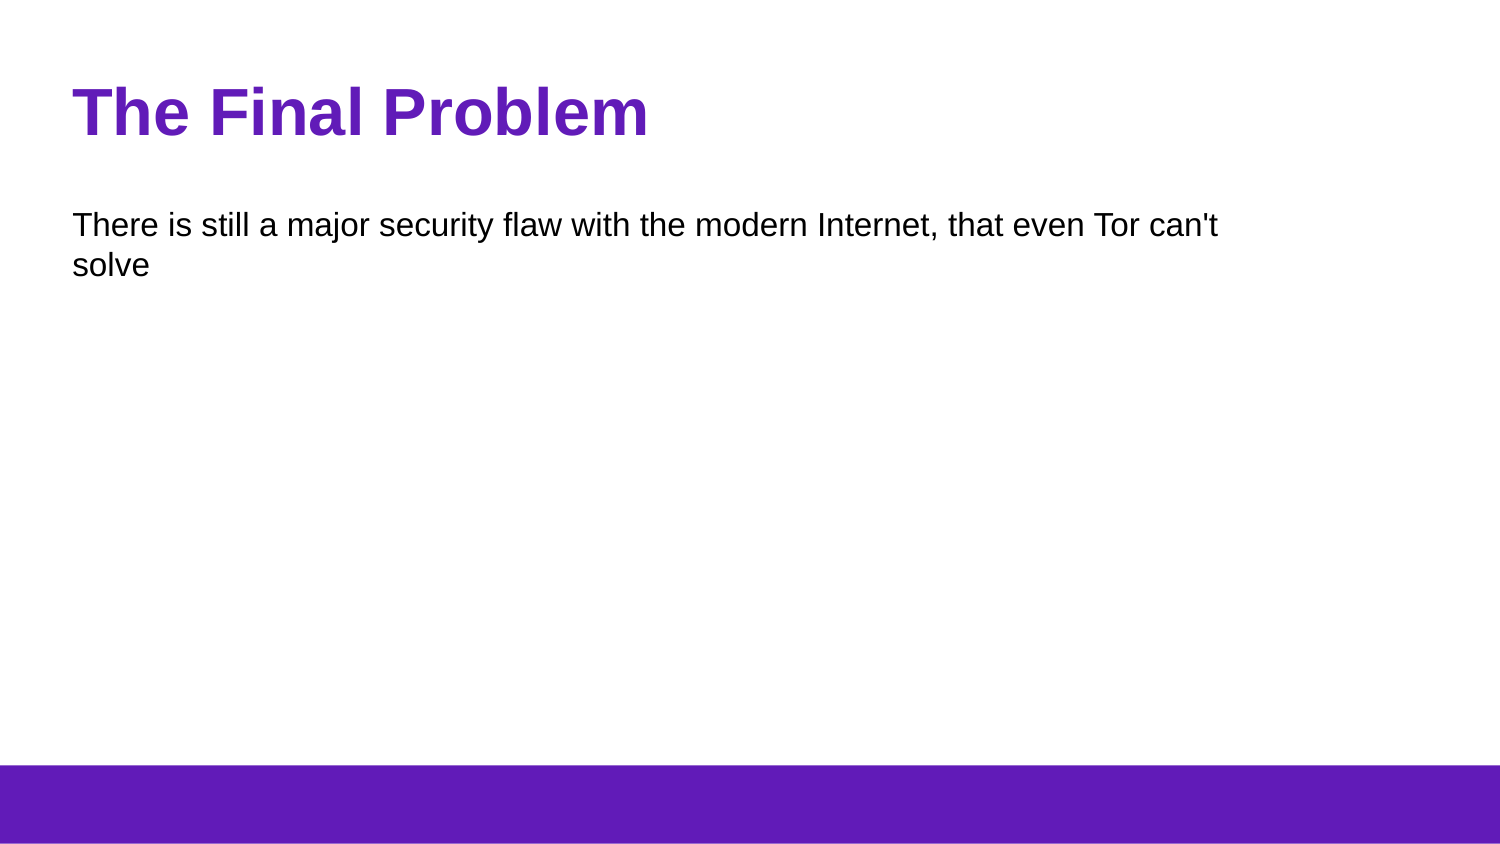

# The Final Problem
There is still a major security flaw with the modern Internet, that even Tor can't solve